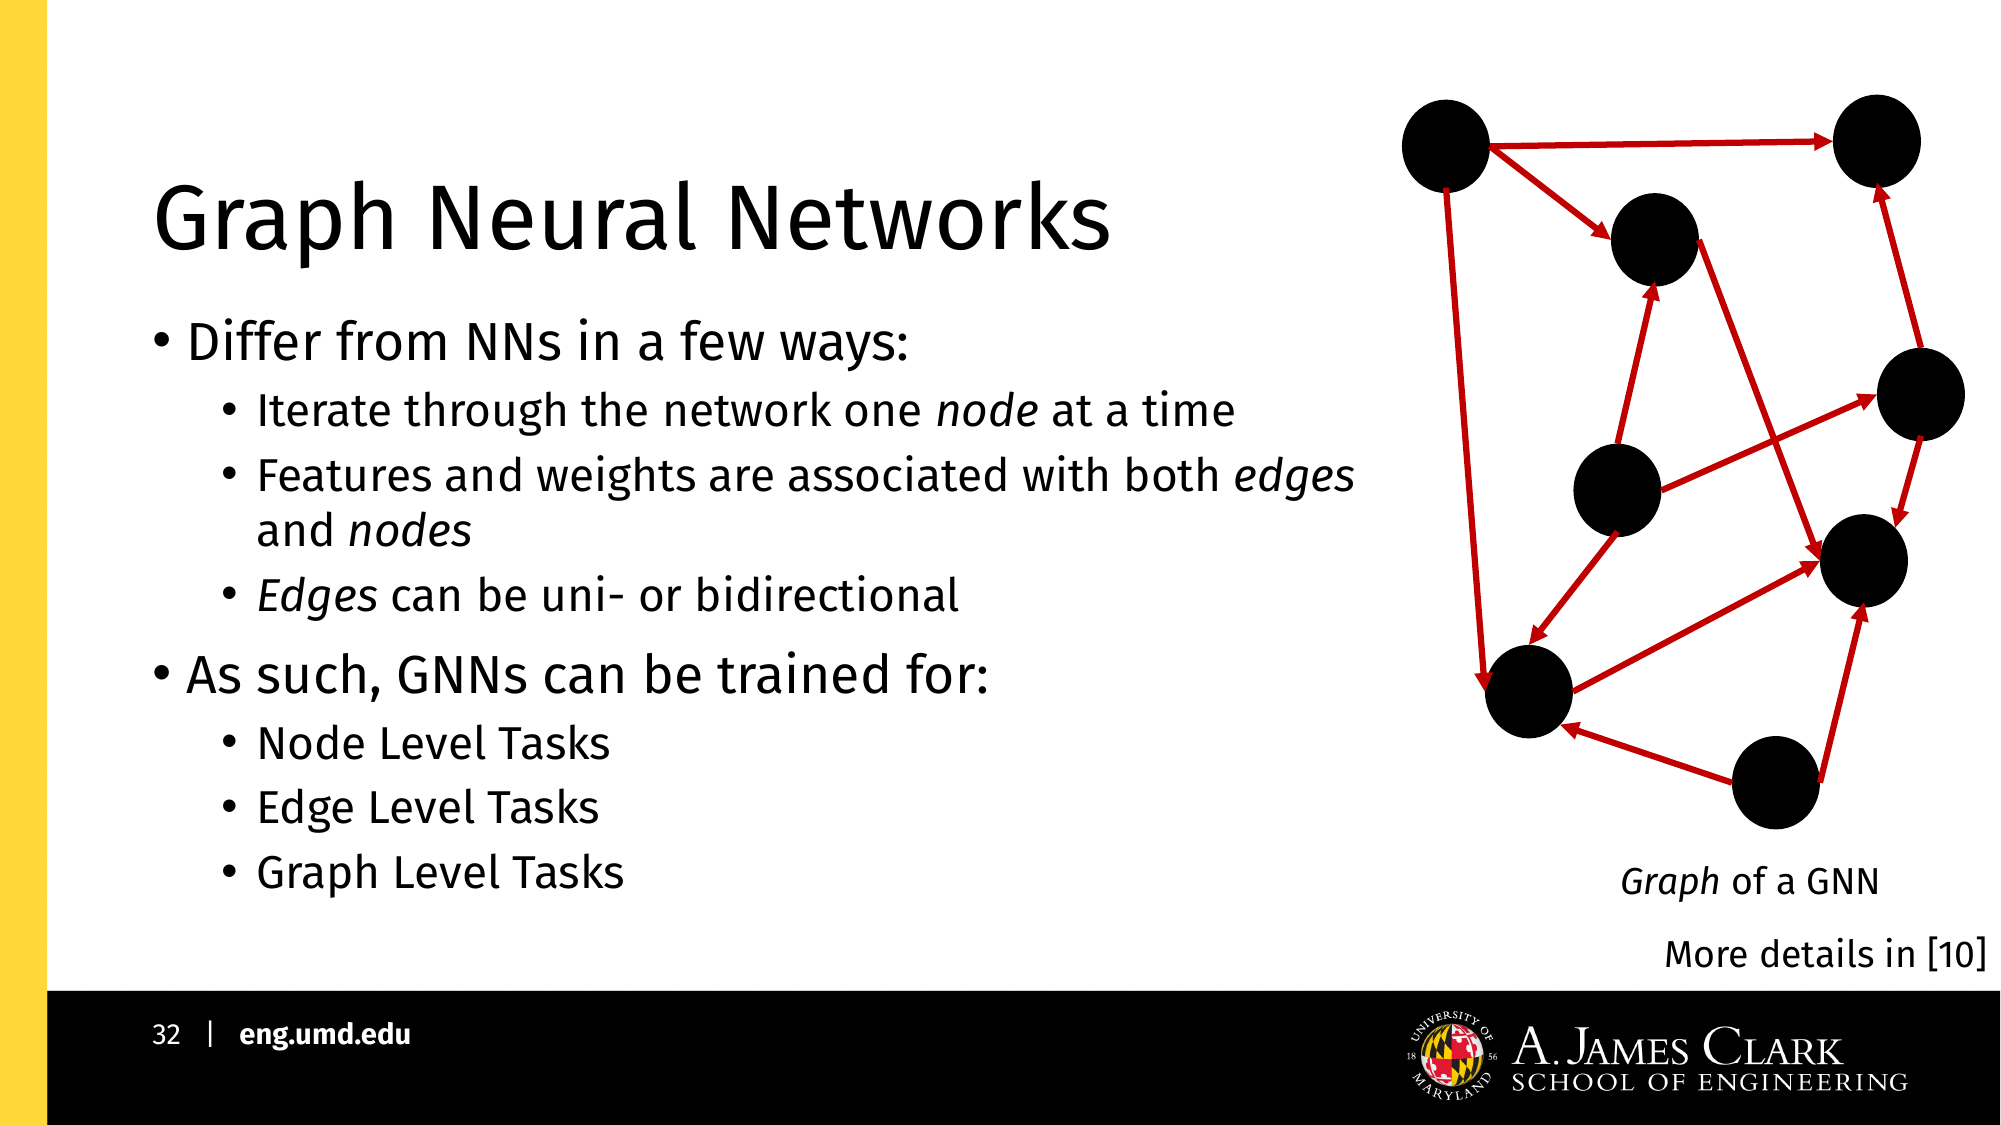

# Graph Neural Networks

Differ from NNs in a few ways:
Iterate through the network one node at a time
Features and weights are associated with both edges and nodes
Edges can be uni- or bidirectional
As such, GNNs can be trained for:
Node Level Tasks
Edge Level Tasks
Graph Level Tasks

Graph of a GNN
More details in [10]
32   |   eng.umd.edu